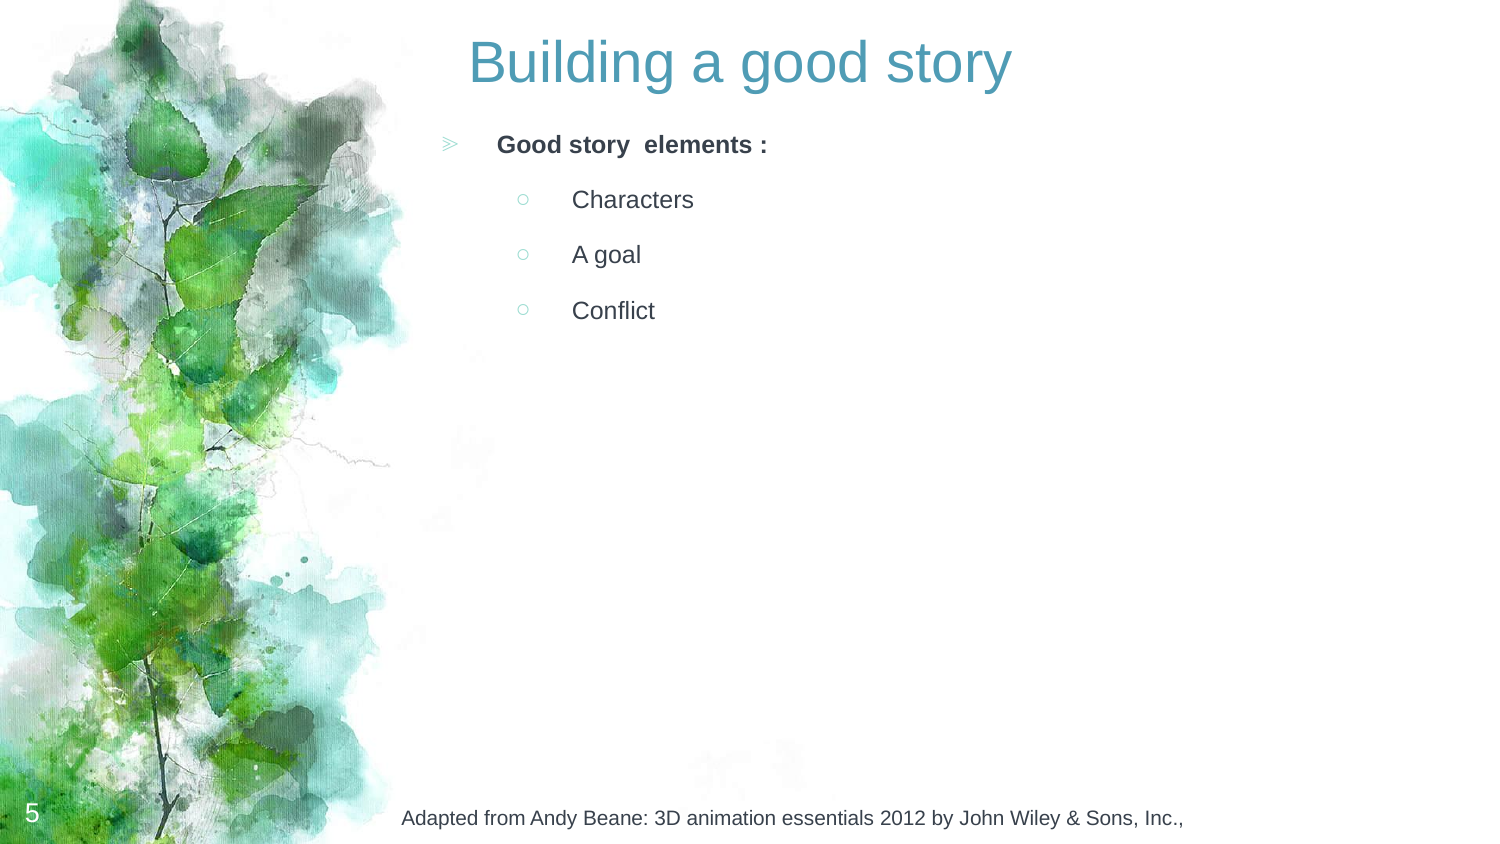

# Building a good story
Good story  elements :
Characters
A goal
Conflict

5
Adapted from Andy Beane: 3D animation essentials 2012 by John Wiley & Sons, Inc.,